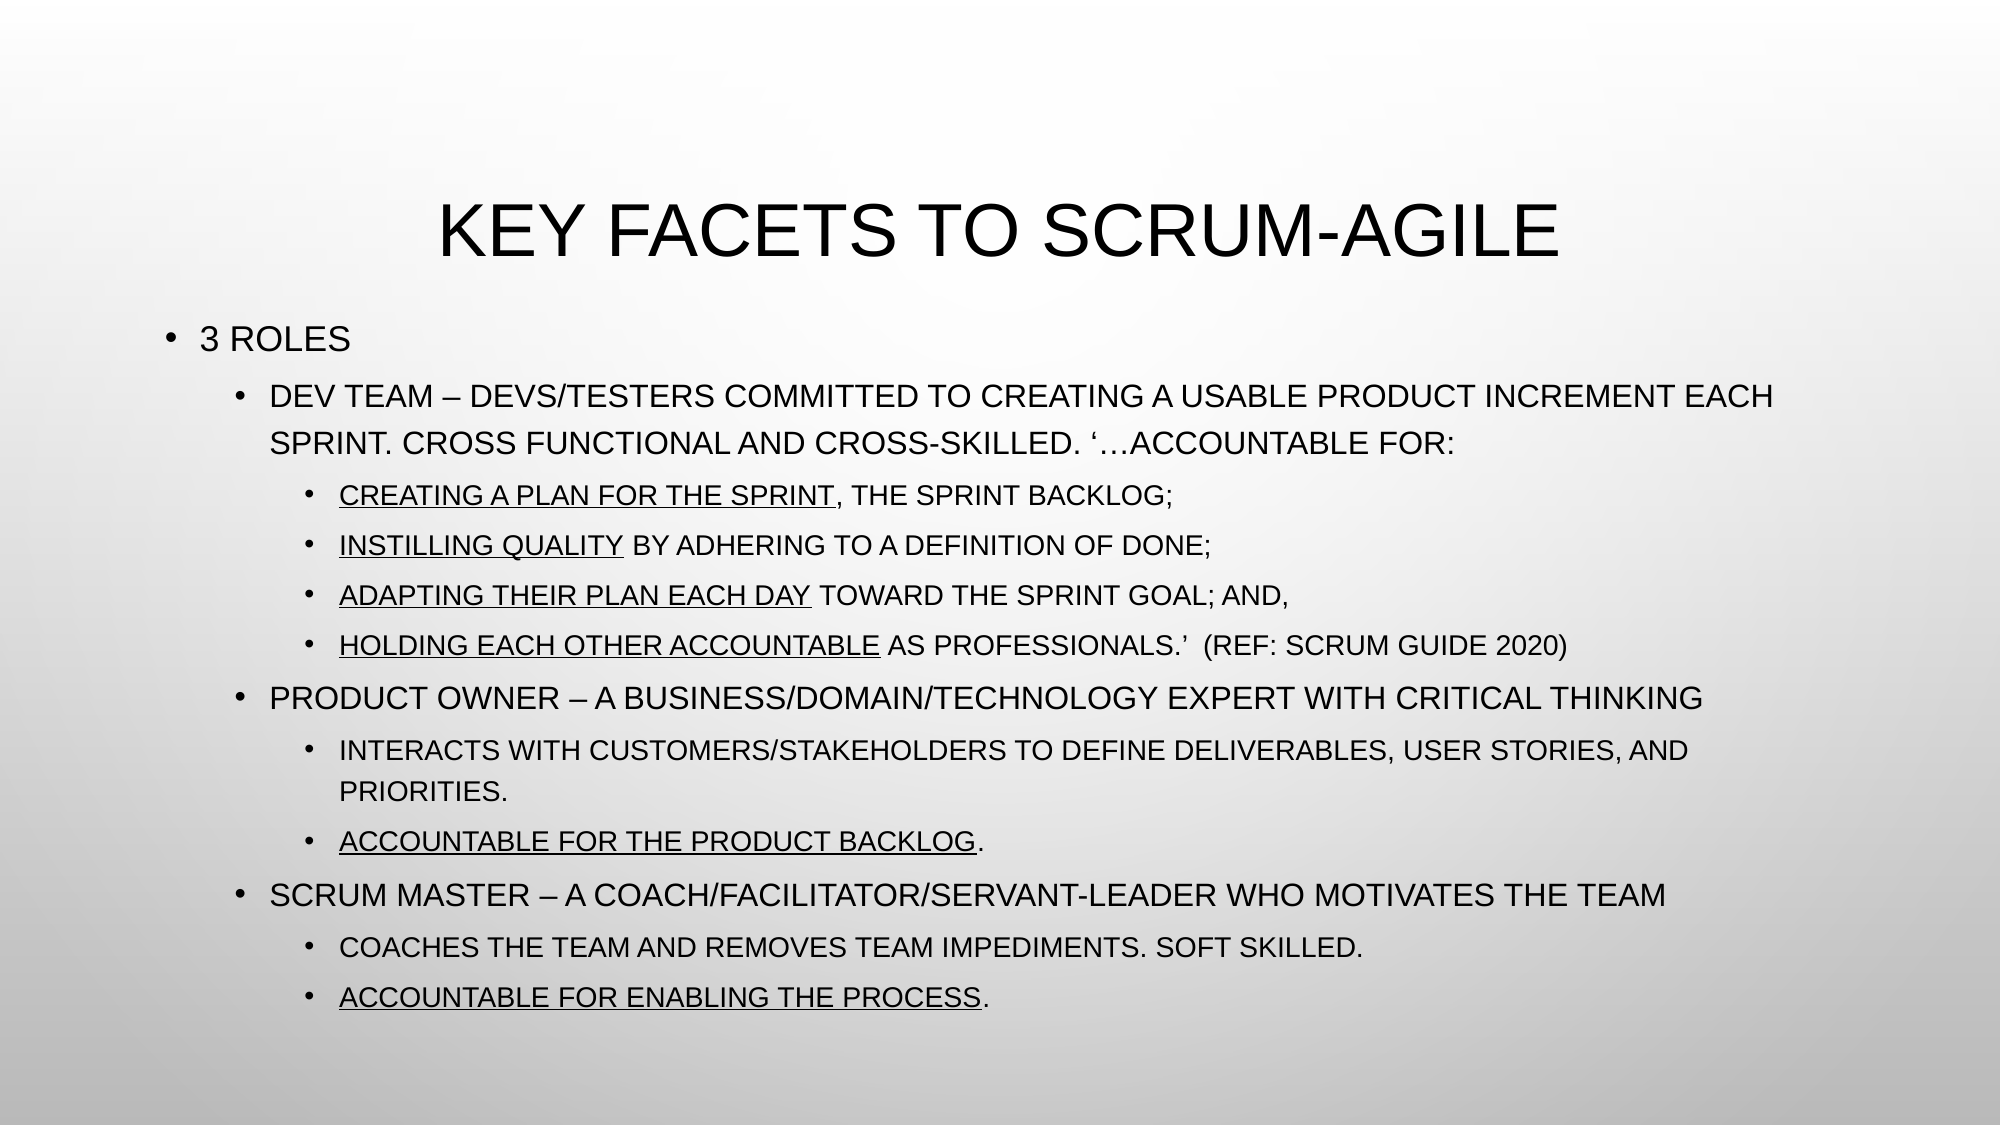

# Key facets to Scrum-Agile
3 Roles
Dev Team – Devs/Testers committed to creating a usable Product Increment each Sprint. Cross functional and Cross-Skilled. ‘…accountable for:
Creating a plan for the Sprint, the Sprint Backlog;
Instilling quality by adhering to a Definition of Done;
Adapting their plan each day toward the Sprint Goal; and,
Holding each other accountable as professionals.’  (Ref: Scrum Guide 2020)
Product Owner – A business/domain/technology expert with critical thinking
Interacts with customers/stakeholders to define deliverables, user stories, and priorities.
Accountable for the Product Backlog.
Scrum Master – A coach/facilitator/servant-leader who motivates the team
Coaches the team and removes team impediments. Soft skilled.
Accountable for enabling the process.